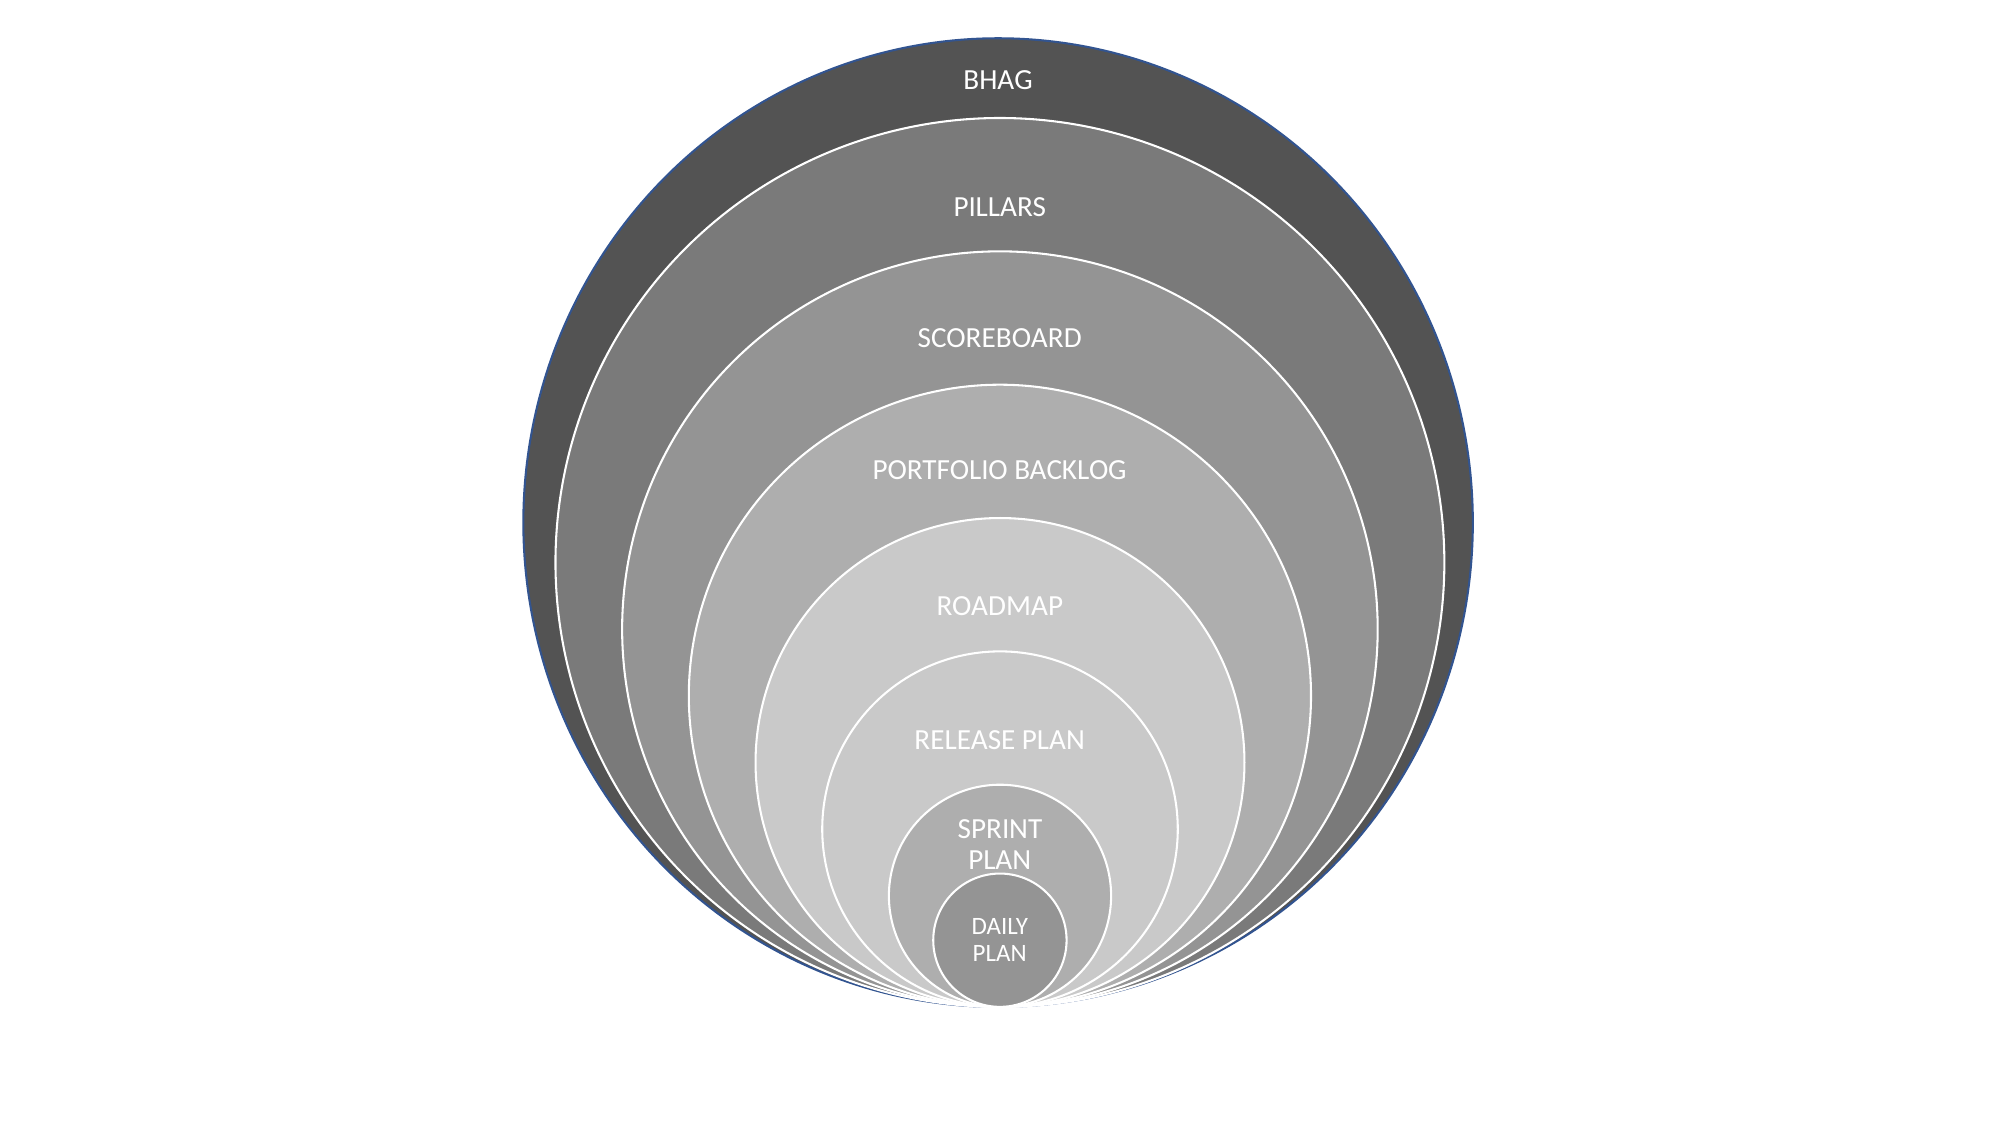

BHAG
PILLARS
SCOREBOARD
PORTFOLIO BACKLOG
ROADMAP
RELEASE PLAN
SPRINT PLAN
DAILY PLAN